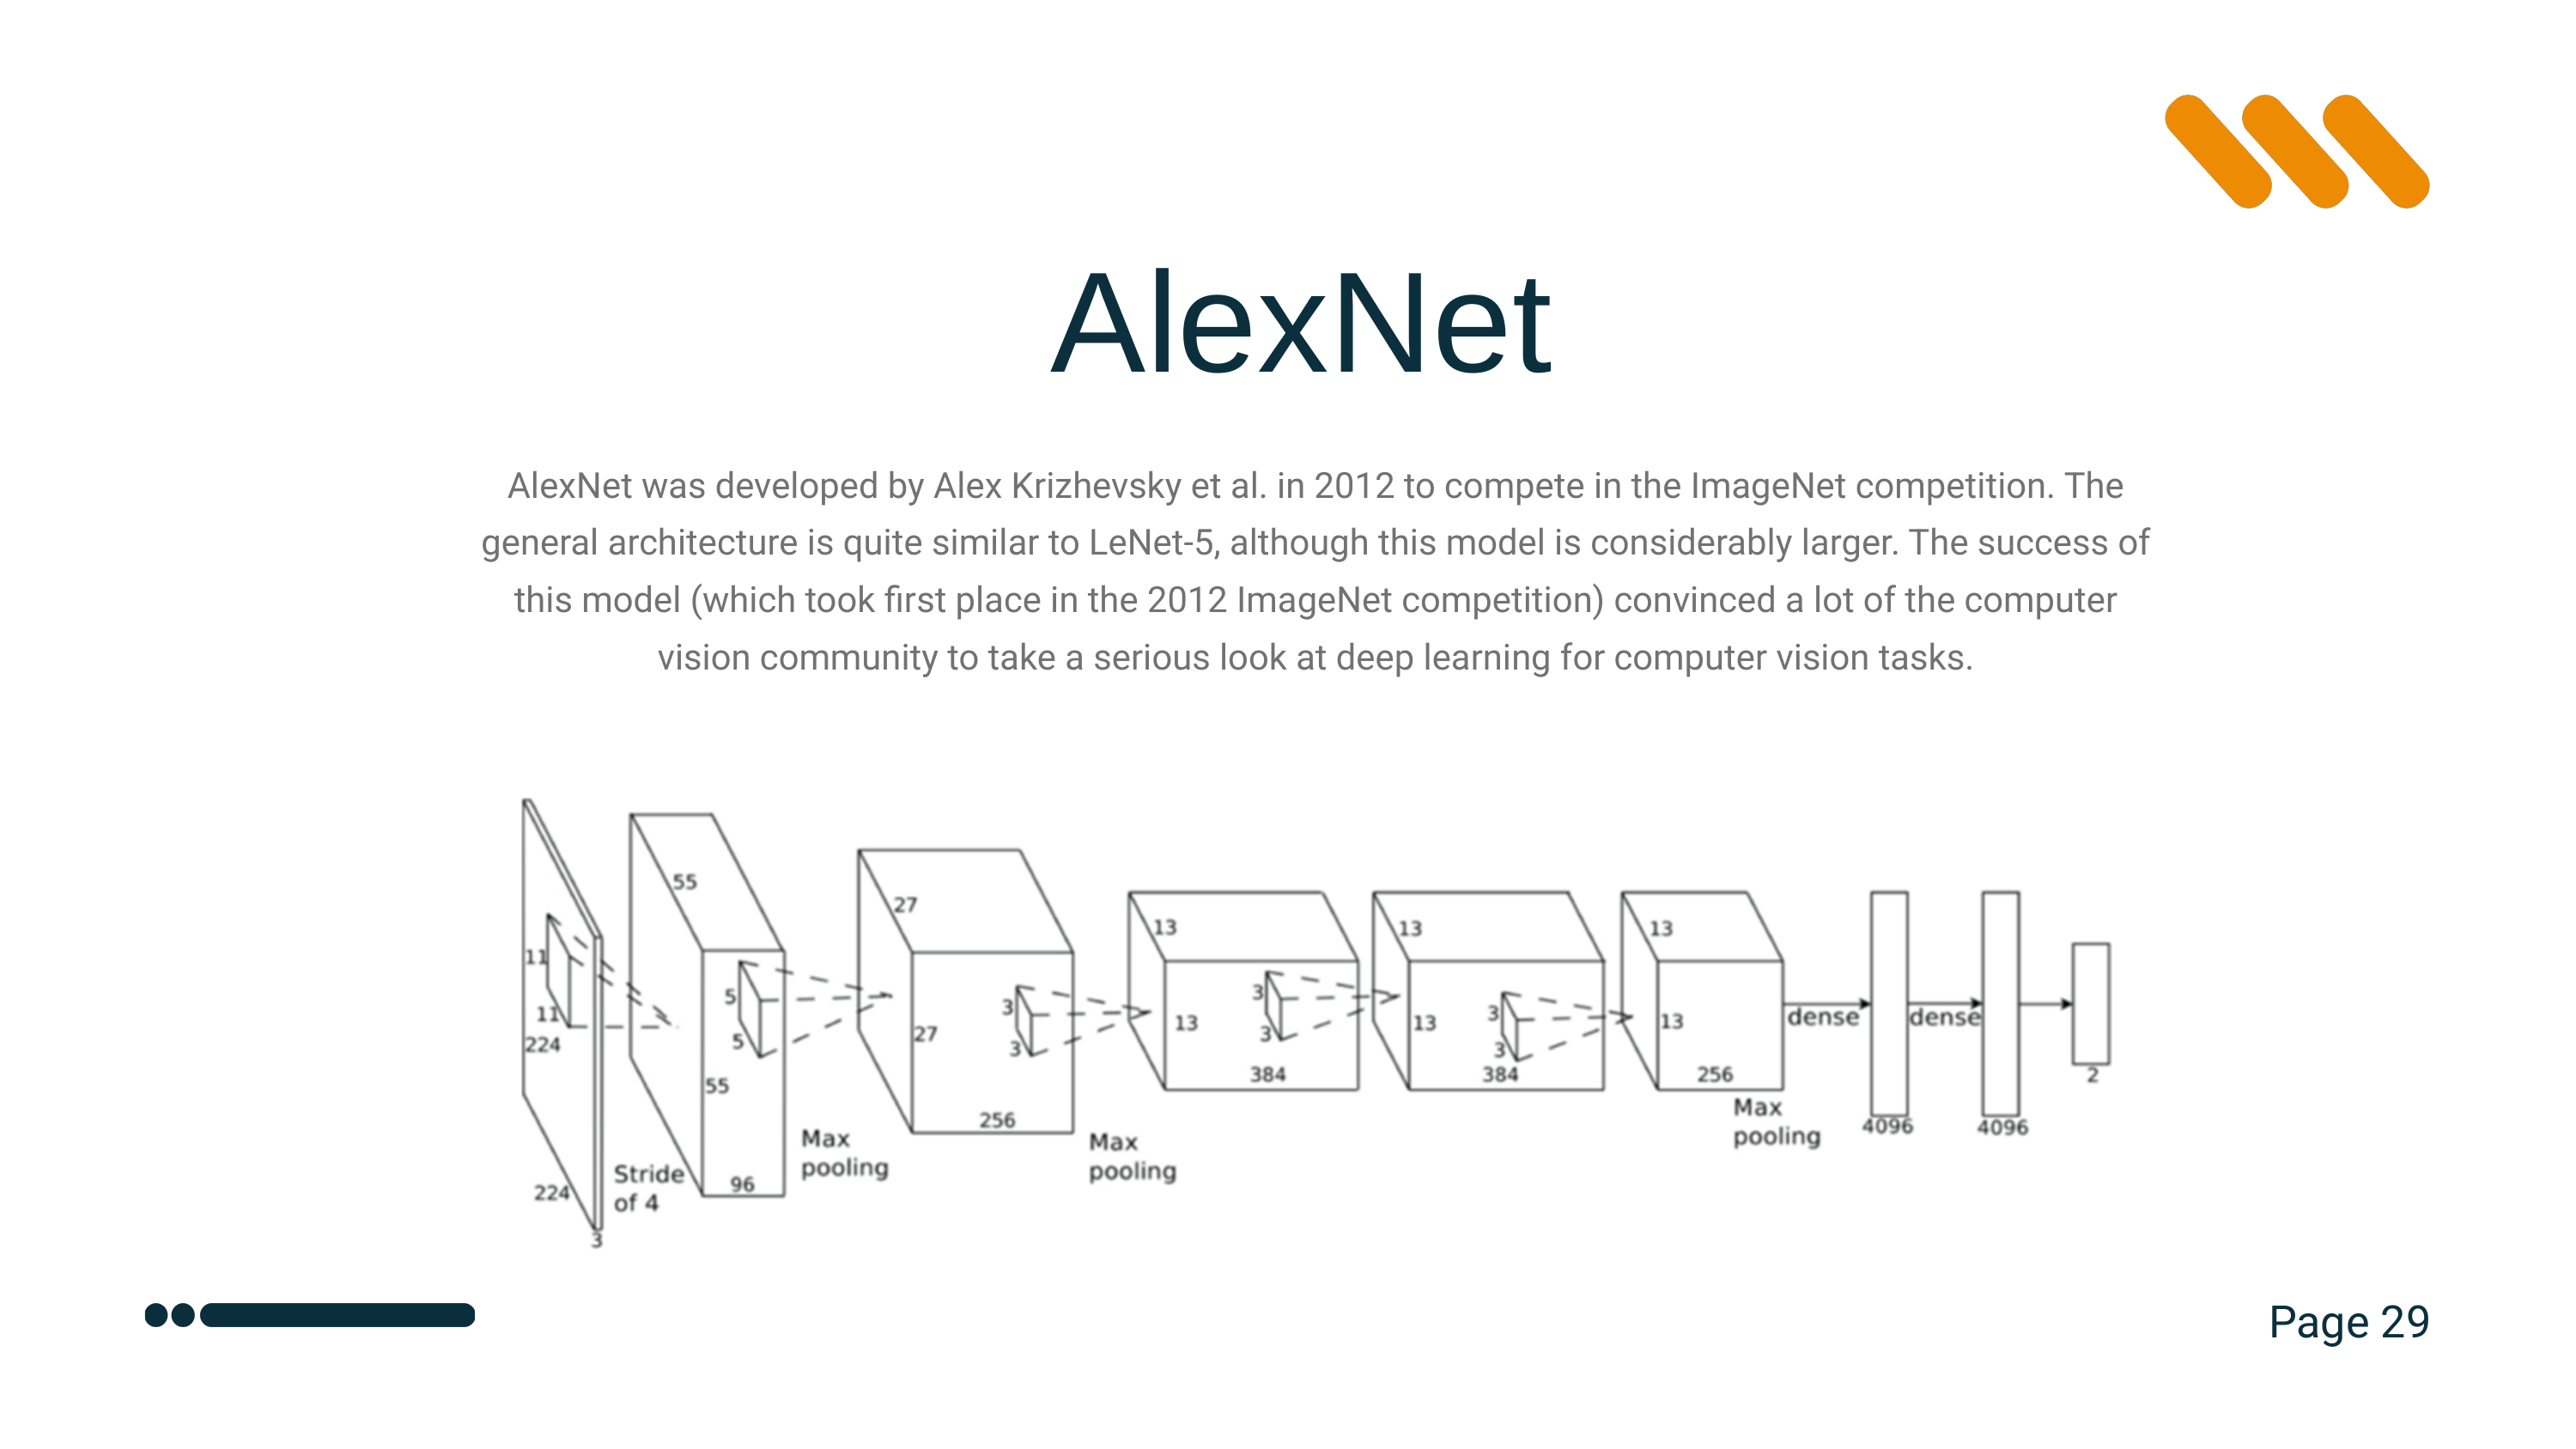

AlexNet
AlexNet was developed by Alex Krizhevsky et al. in 2012 to compete in the ImageNet competition. The general architecture is quite similar to LeNet-5, although this model is considerably larger. The success of this model (which took first place in the 2012 ImageNet competition) convinced a lot of the computer vision community to take a serious look at deep learning for computer vision tasks.

Literary Preview 01
Literary Preview 01
Lorem ipsum dolor sit amet,  elit. Quisque non elit mauris.
Lorem ipsum dolor sit amet,  elit. Quisque non elit mauris.

Page 29